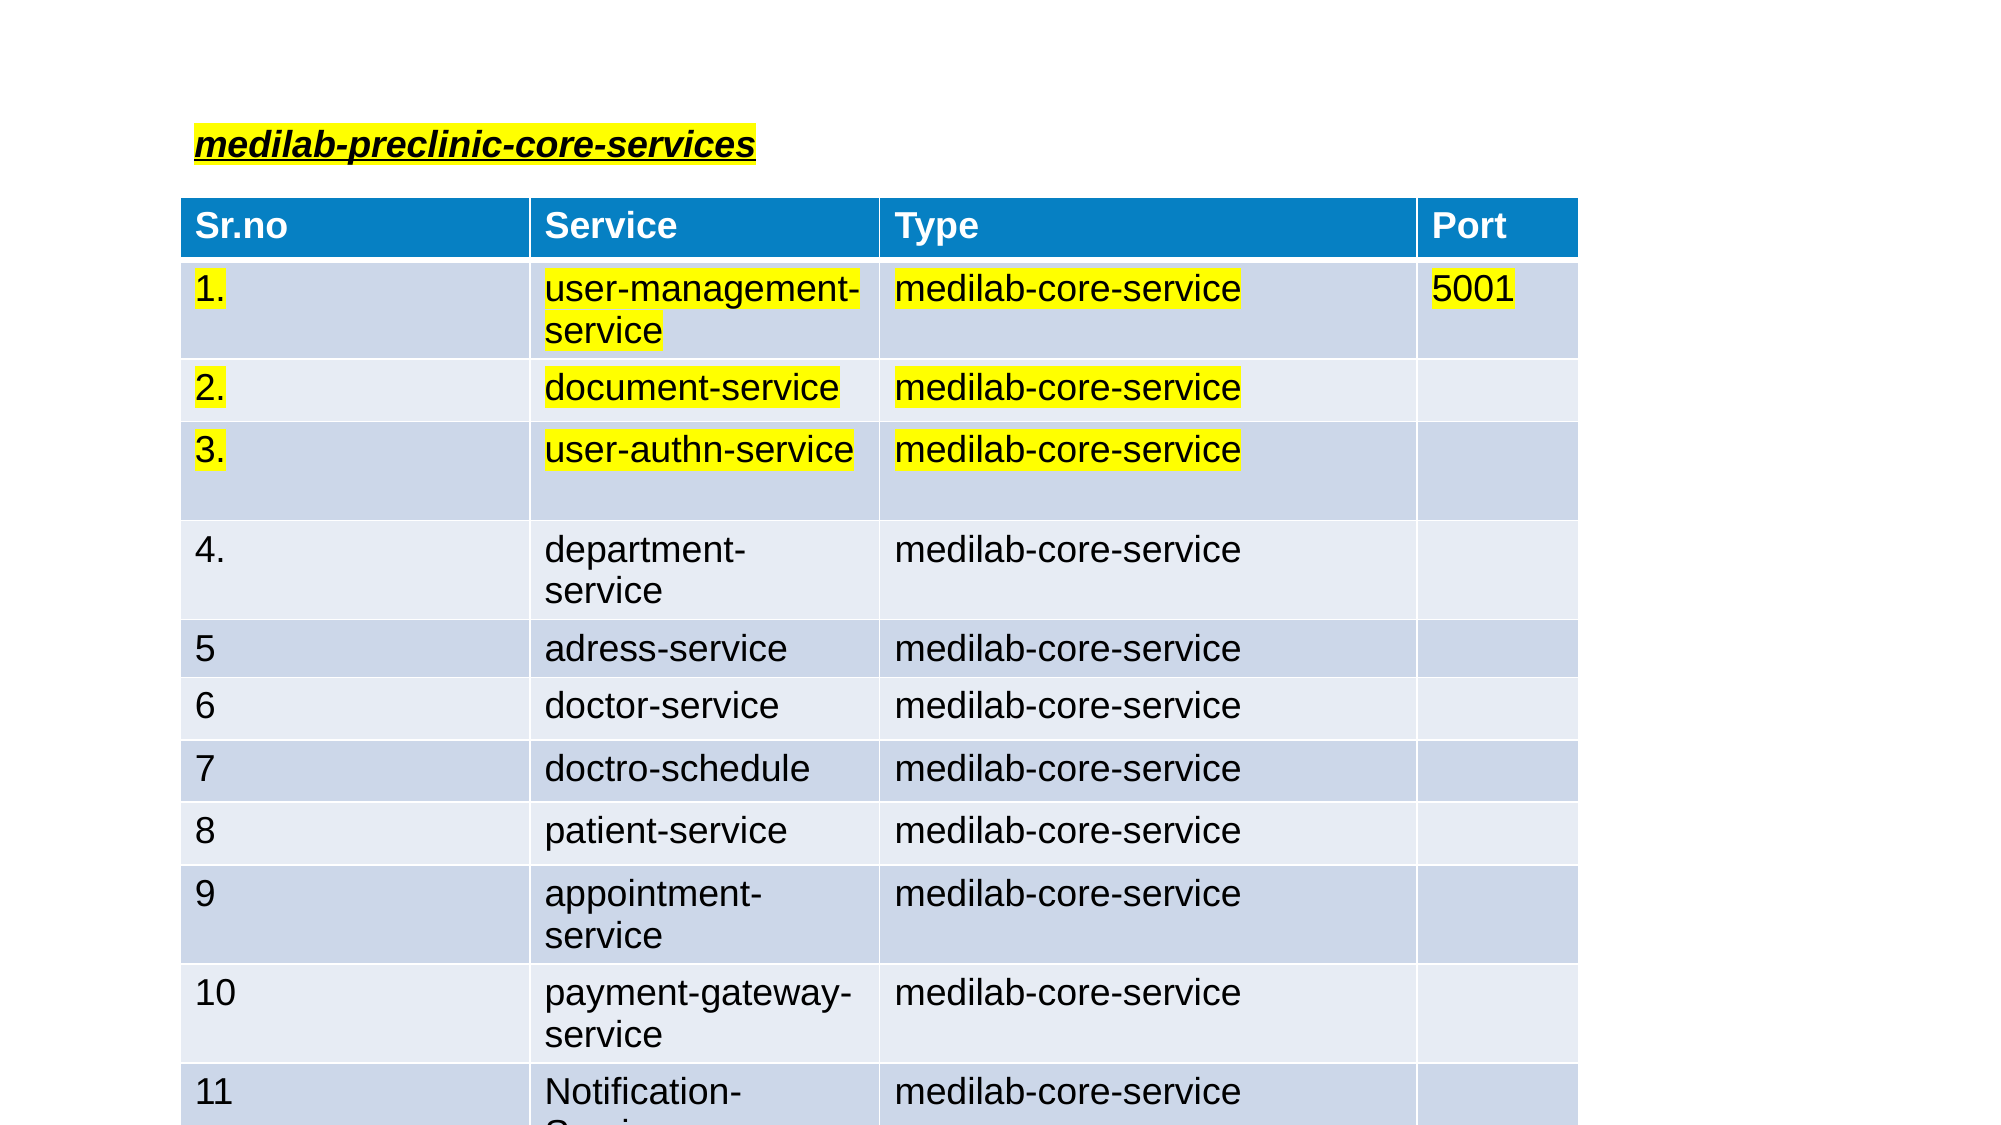

medilab-preclinic-core-services
| Sr.no | Service | Type | Port |
| --- | --- | --- | --- |
| 1. | user-management-service | medilab-core-service | 5001 |
| 2. | document-service | medilab-core-service |  |
| 3. | user-authn-service | medilab-core-service |  |
| 4. | department-service | medilab-core-service |  |
| 5 | adress-service | medilab-core-service |  |
| 6 | doctor-service | medilab-core-service |  |
| 7 | doctro-schedule | medilab-core-service |  |
| 8 | patient-service | medilab-core-service |  |
| 9 | appointment-service | medilab-core-service |  |
| 10 | payment-gateway-service | medilab-core-service |  |
| 11 | Notification-Service | medilab-core-service |  |